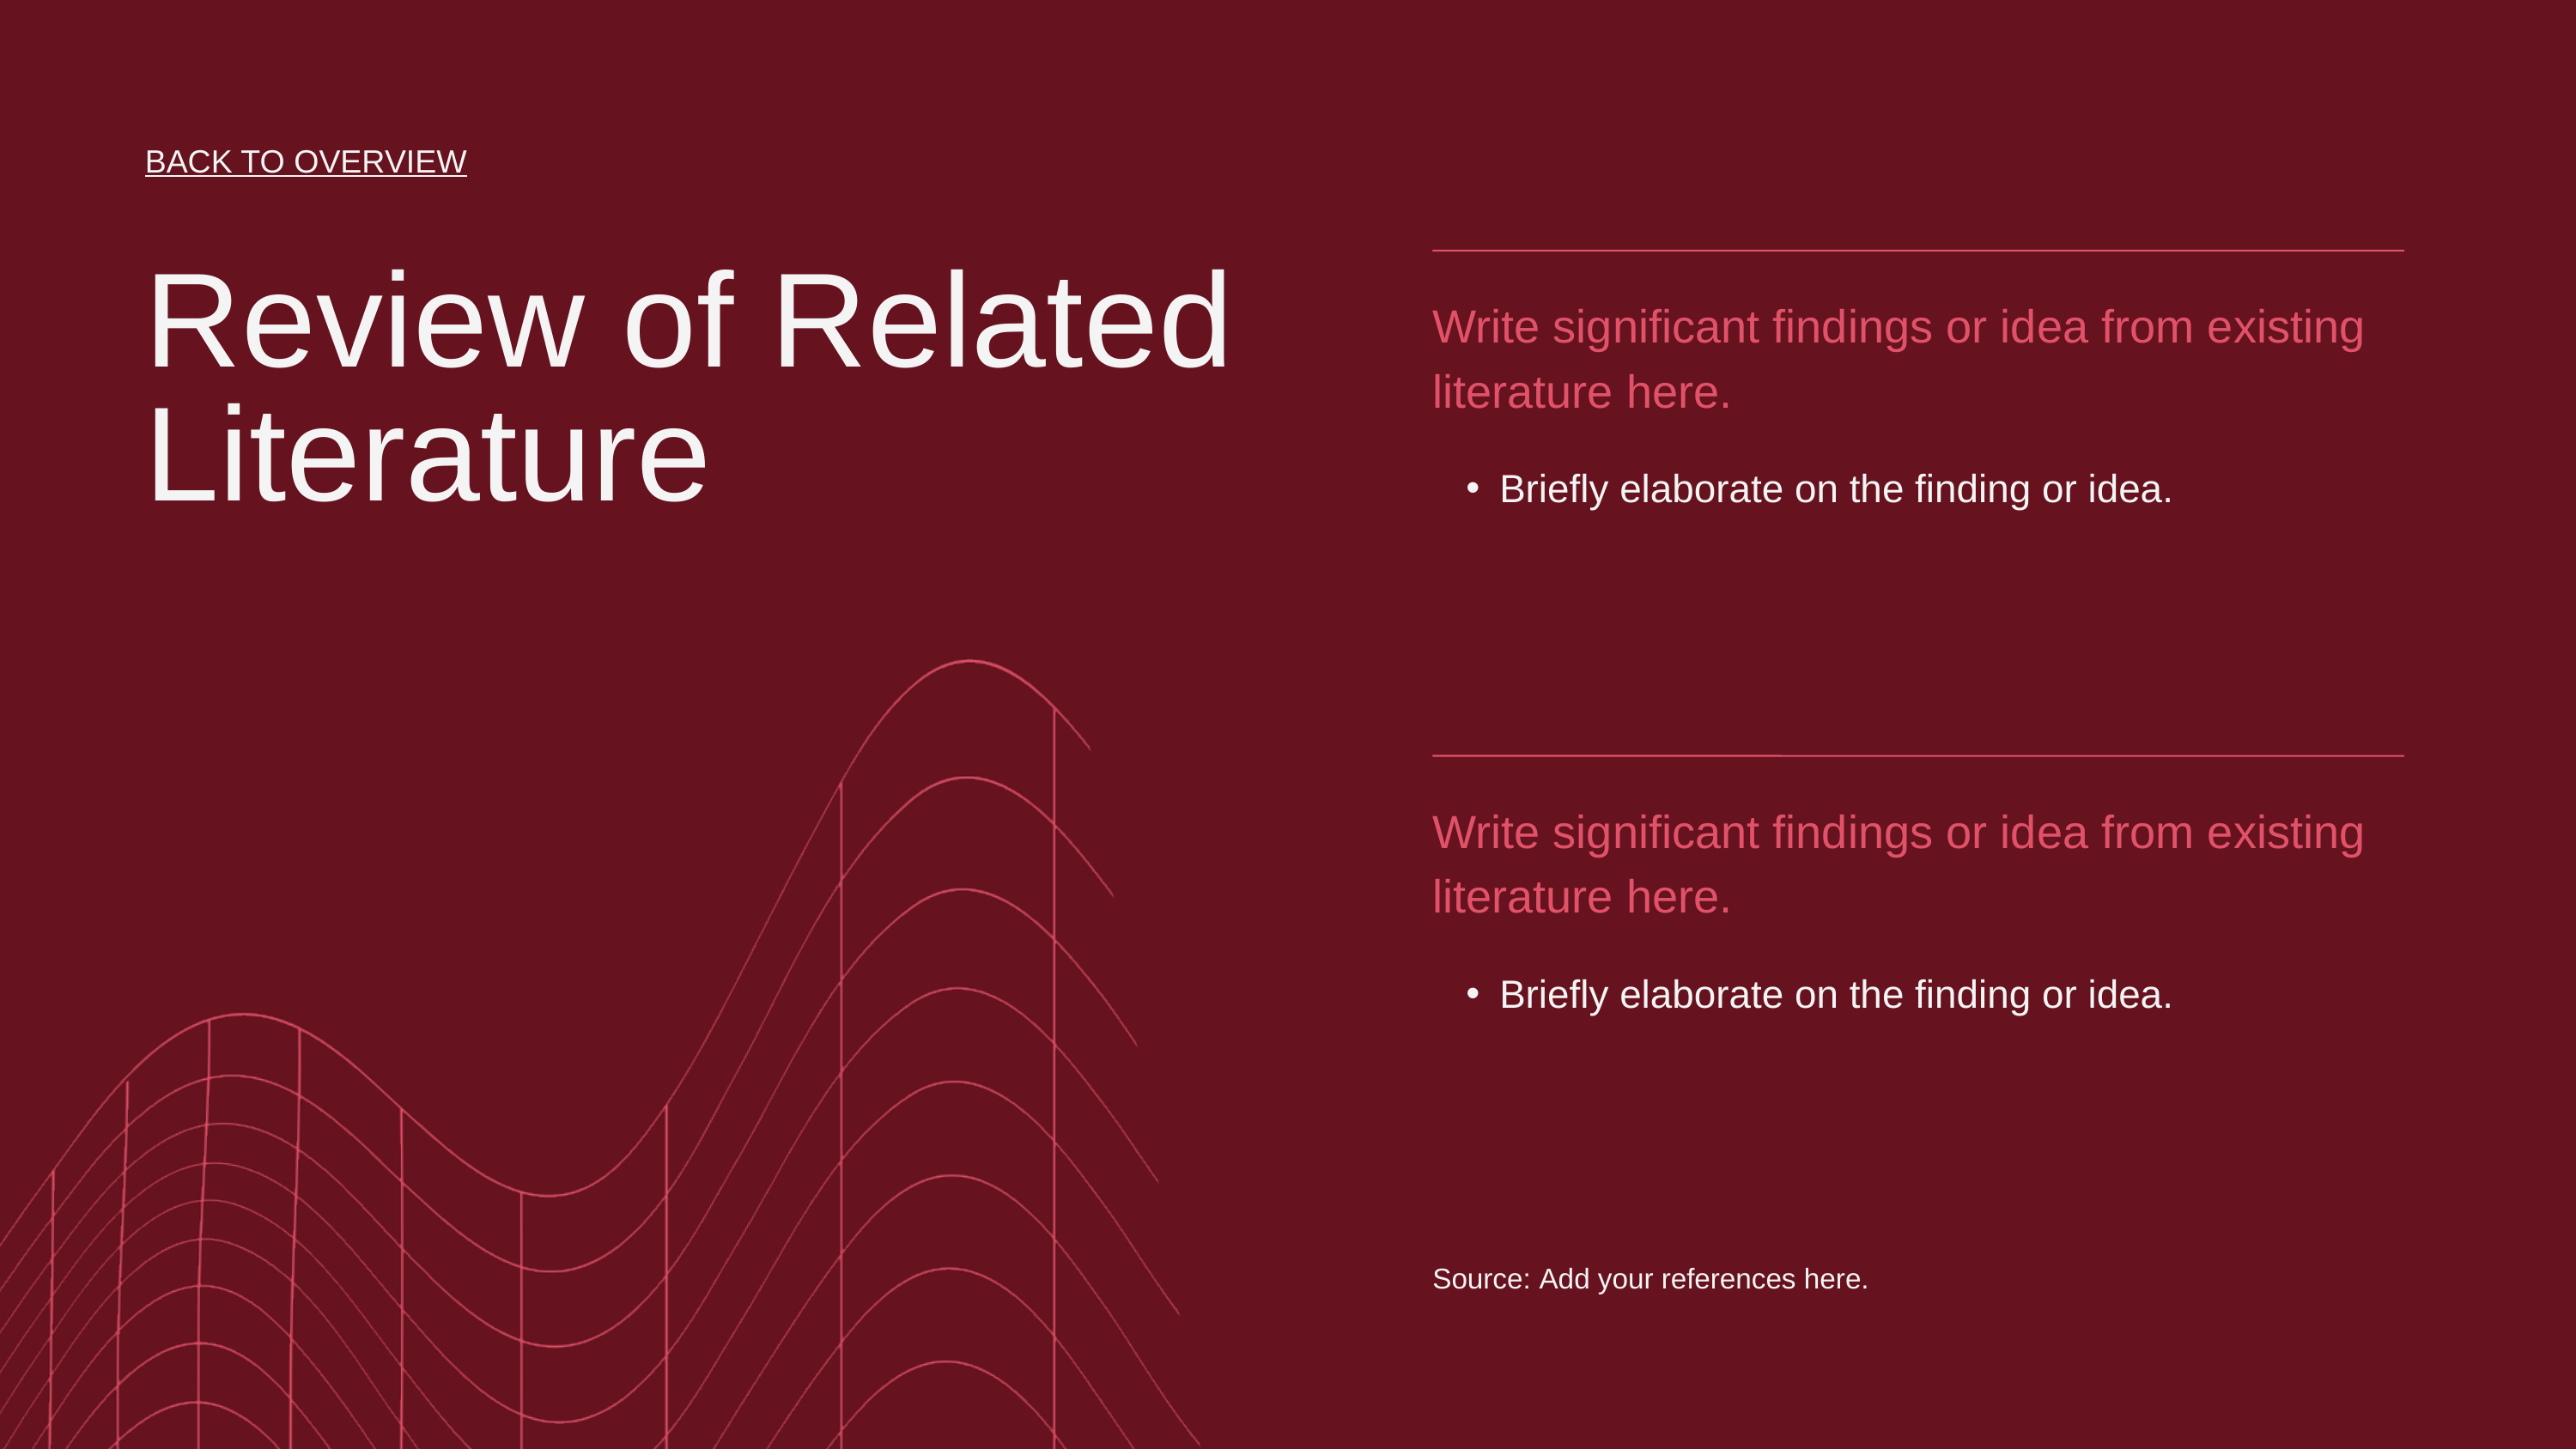

BACK TO OVERVIEW

Write significant findings or idea from existing literature here.
Briefly elaborate on the finding or idea.
Review of Related Literature

Write significant findings or idea from existing literature here.
Briefly elaborate on the finding or idea.
Source: Add your references here.